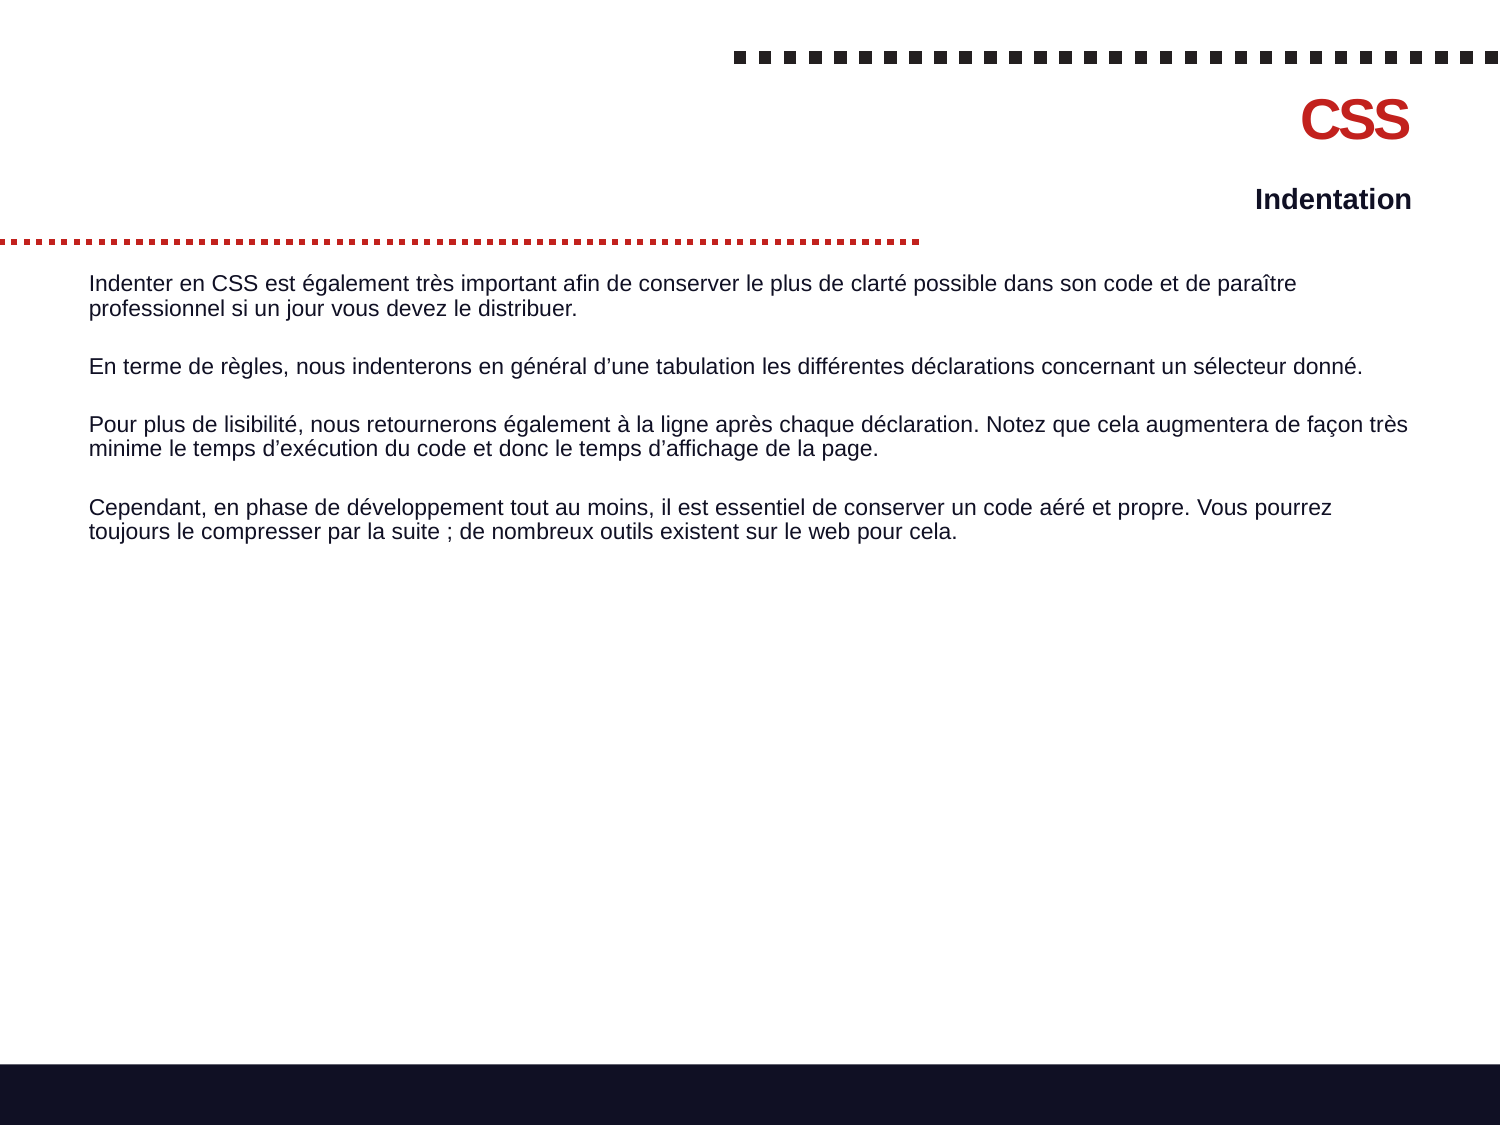

# CSS
Indentation

Indenter en CSS est également très important afin de conserver le plus de clarté possible dans son code et de paraître professionnel si un jour vous devez le distribuer.
En terme de règles, nous indenterons en général d’une tabulation les différentes déclarations concernant un sélecteur donné.
Pour plus de lisibilité, nous retournerons également à la ligne après chaque déclaration. Notez que cela augmentera de façon très minime le temps d’exécution du code et donc le temps d’affichage de la page.
Cependant, en phase de développement tout au moins, il est essentiel de conserver un code aéré et propre. Vous pourrez toujours le compresser par la suite ; de nombreux outils existent sur le web pour cela.